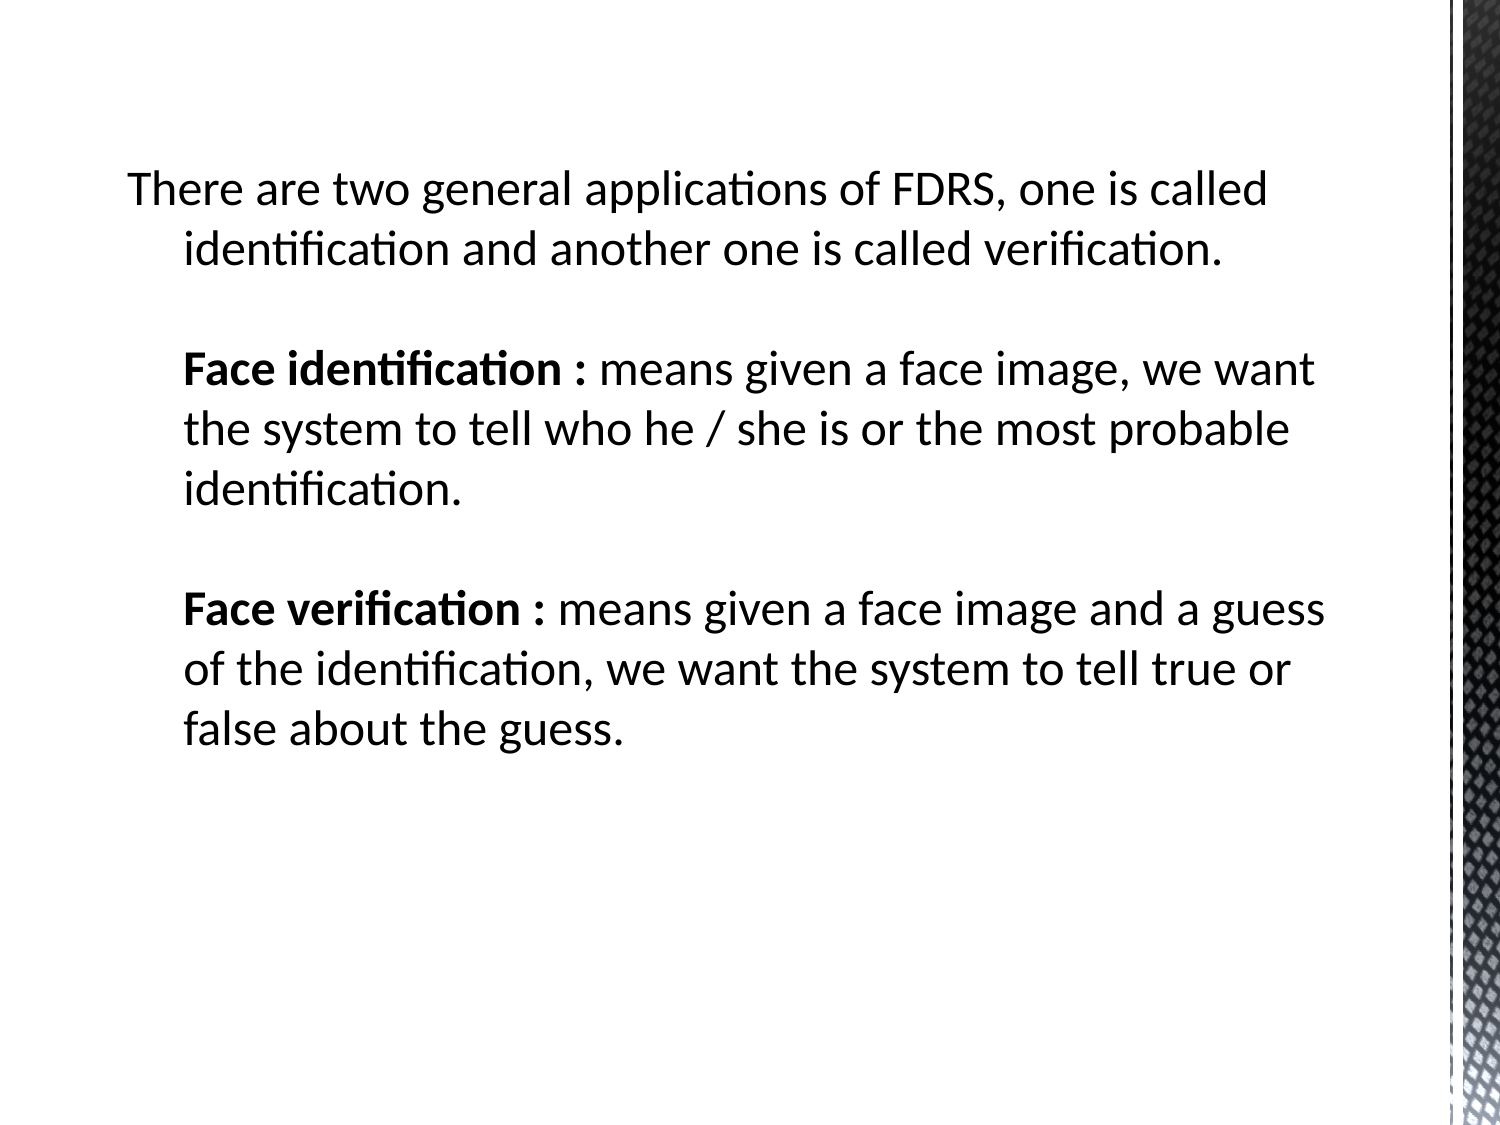

# There are two general applications of FDRS, one is called identification and another one is called verification. Face identification : means given a face image, we want the system to tell who he / she is or the most probable identification. Face verification : means given a face image and a guess of the identification, we want the system to tell true or false about the guess.